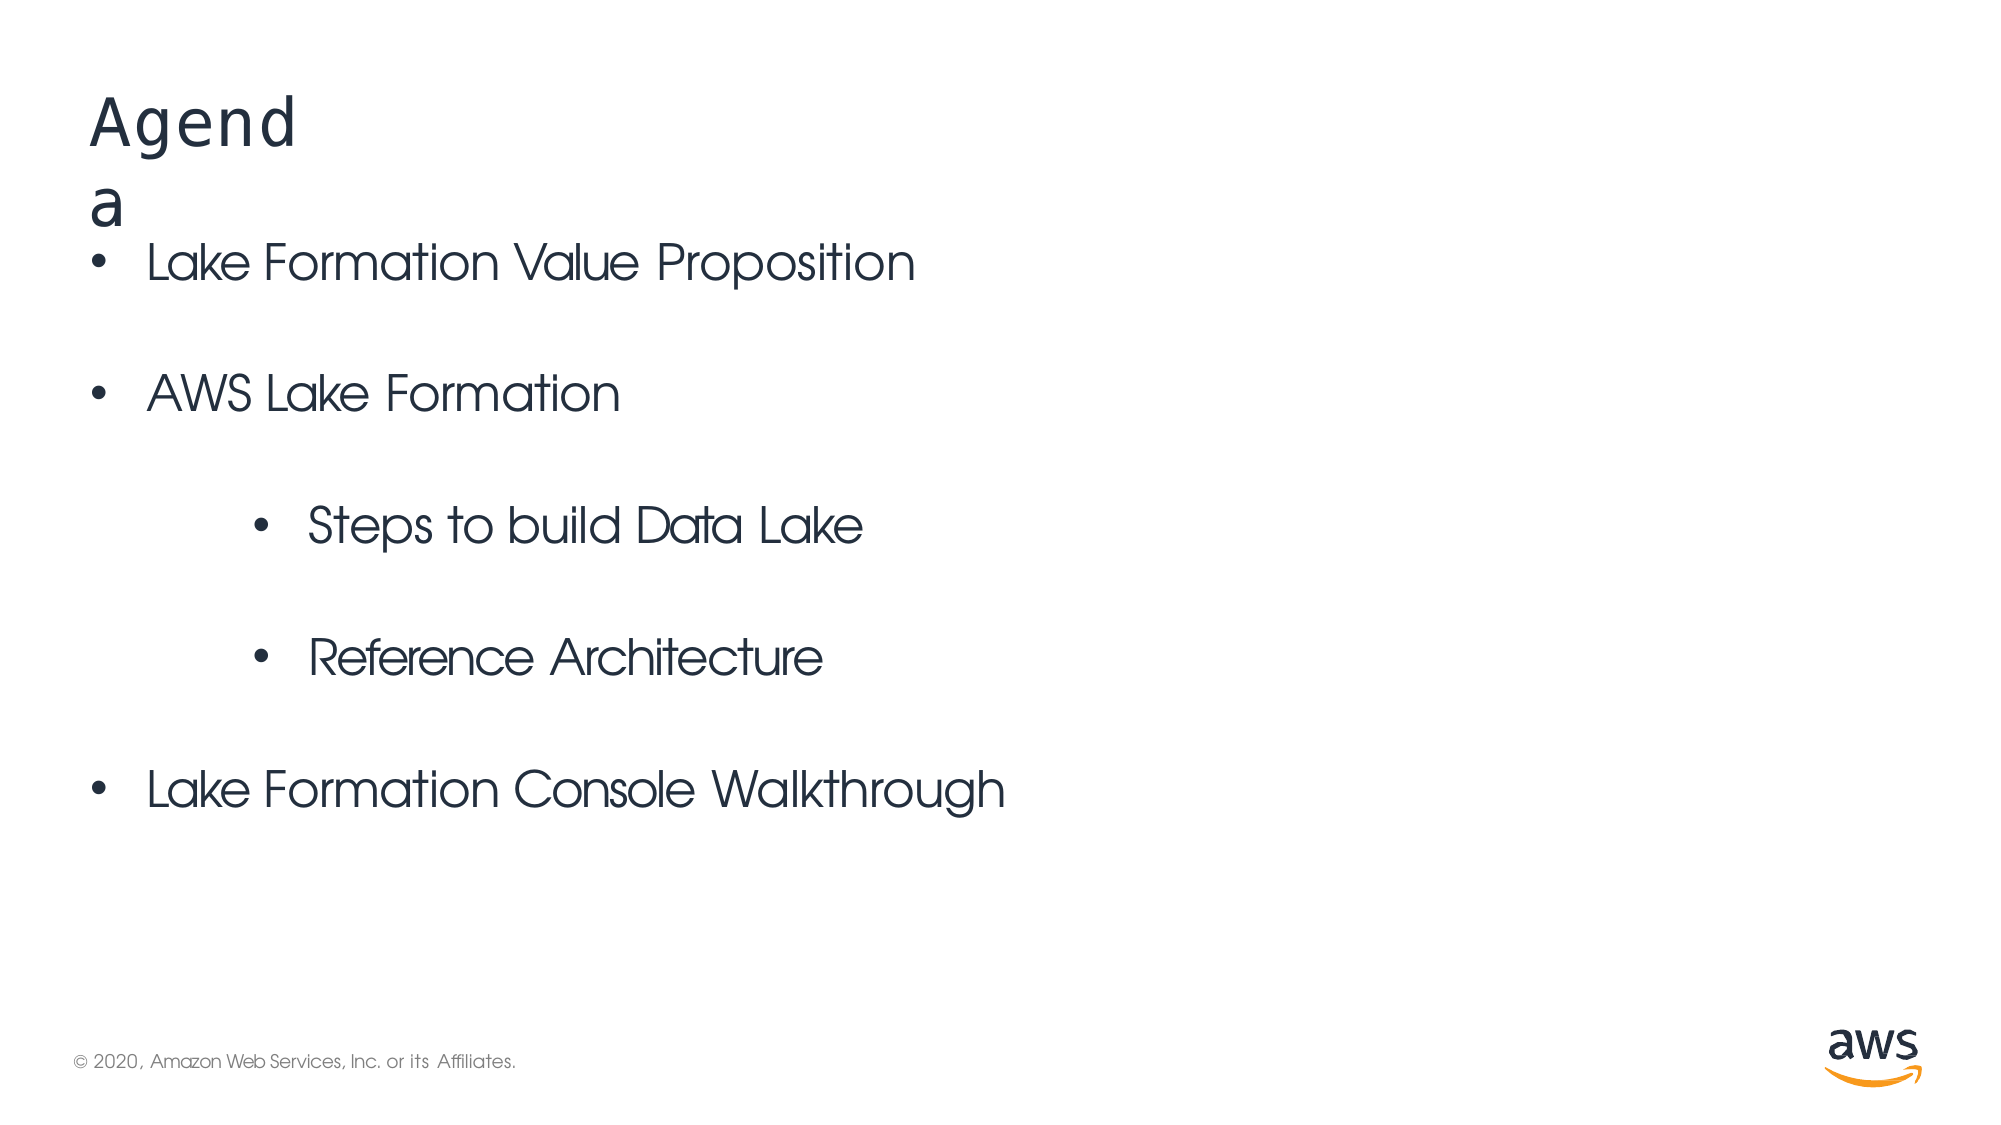

# Agenda
Lake Formation Value Proposition

AWS Lake Formation

Steps to build Data Lake

Reference Architecture

Lake Formation Console Walkthrough
© 2020, Amazon Web Services, Inc. or its Affiliates.